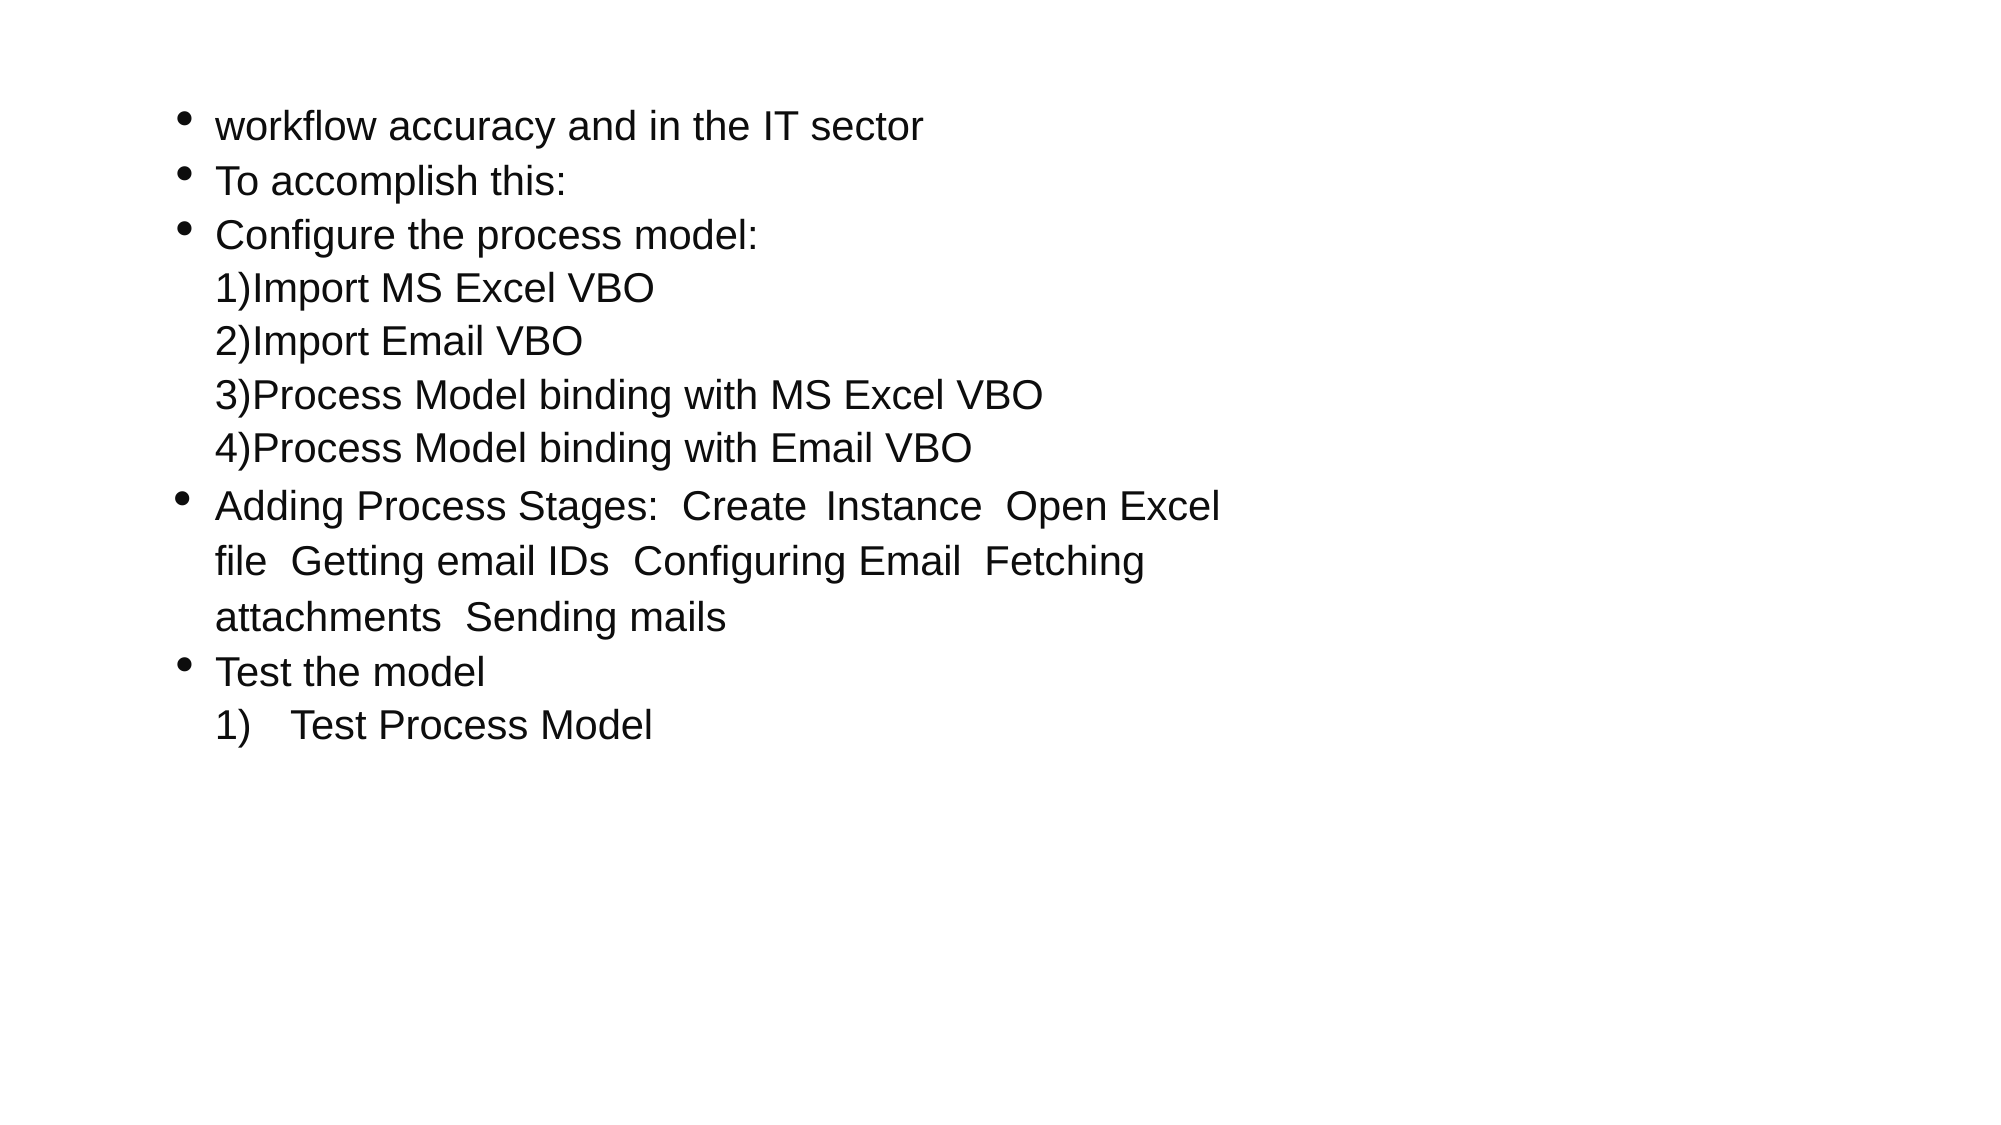

workflow accuracy and in the IT sector
To accomplish this:
Configure the process model:
Import MS Excel VBO
Import Email VBO
Process Model binding with MS Excel VBO
Process Model binding with Email VBO
Adding Process Stages:  Create Instance  Open Excel file  Getting email IDs  Configuring Email  Fetching attachments  Sending mails
Test the model
Test Process Model